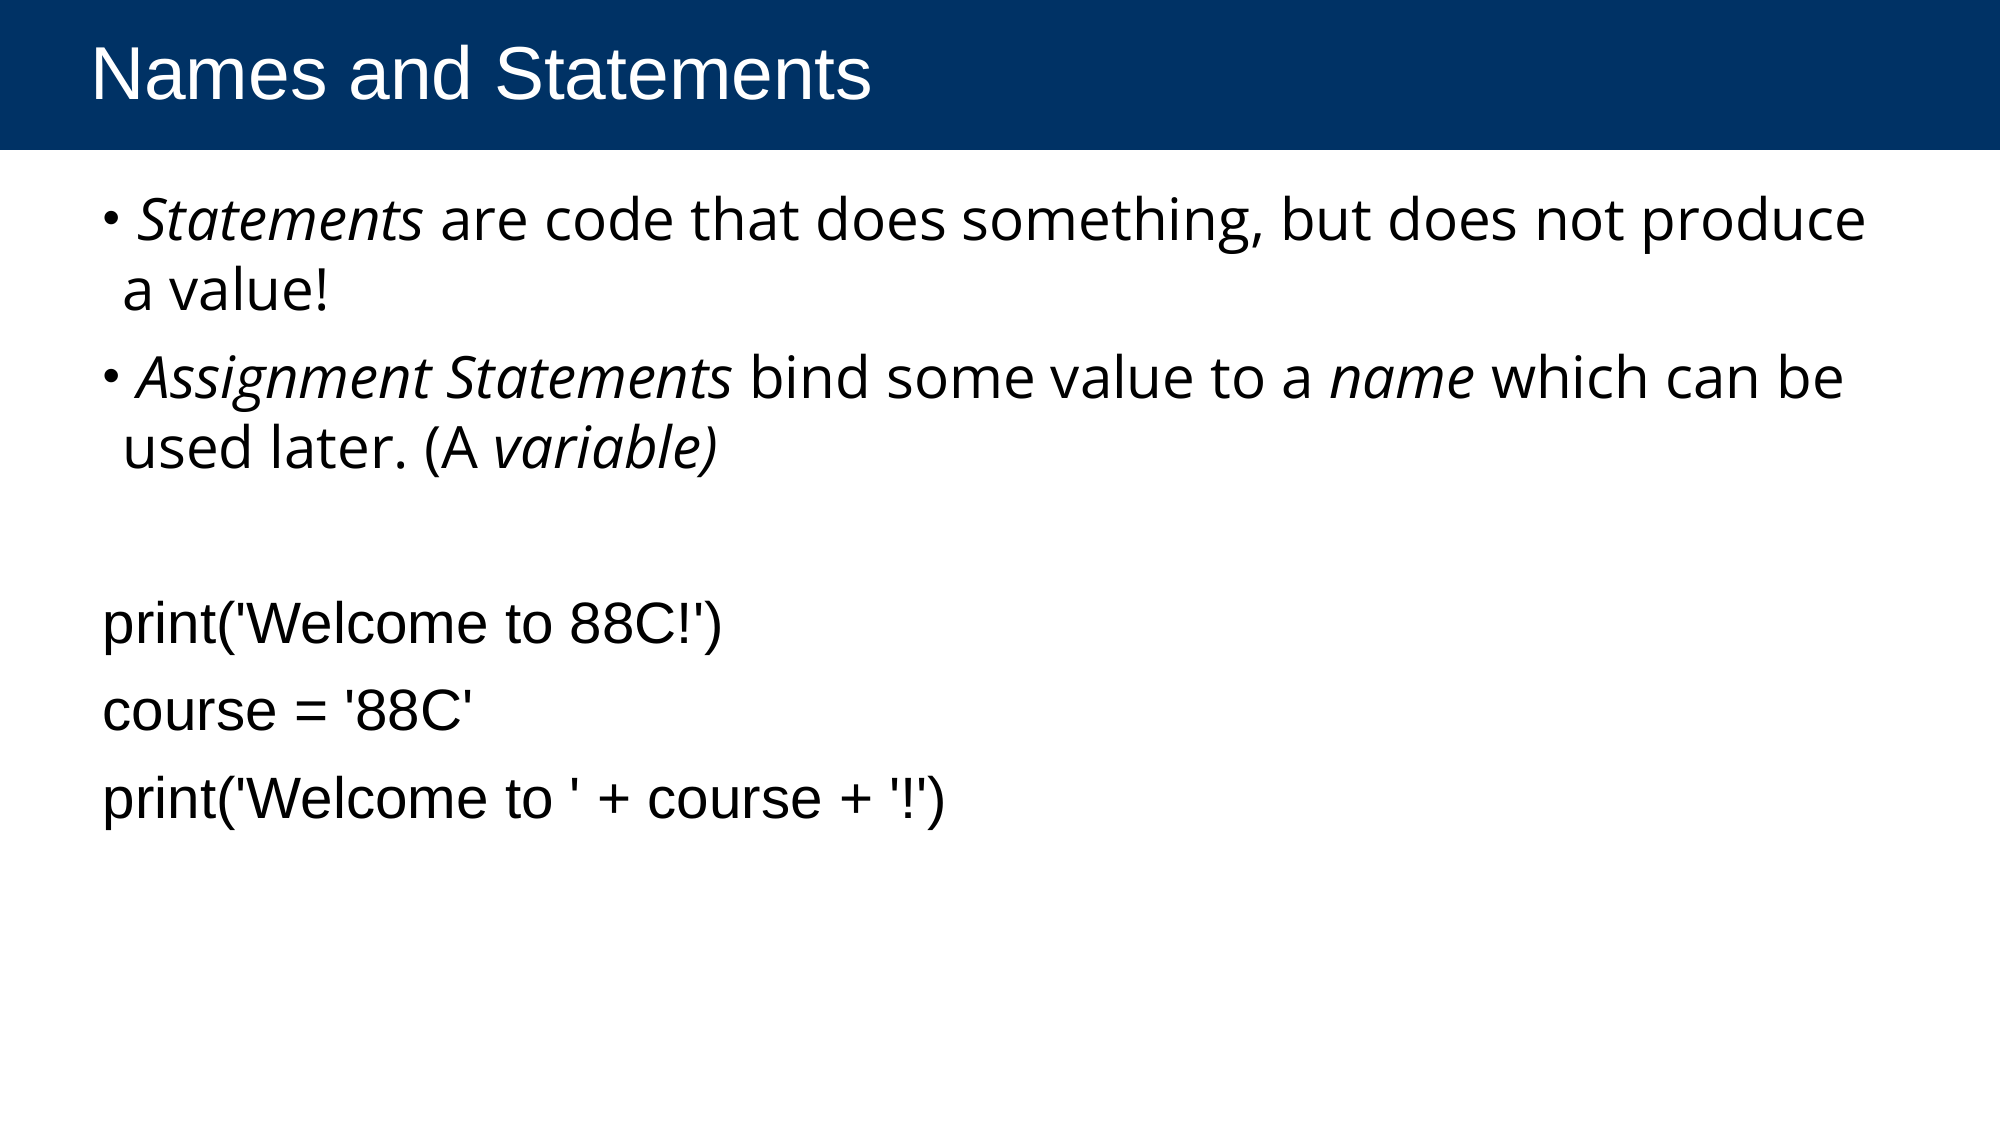

# Names and Statements
 Statements are code that does something, but does not produce a value!
 Assignment Statements bind some value to a name which can be used later. (A variable)

print('Welcome to 88C!')
course = '88C'
print('Welcome to ' + course + '!')